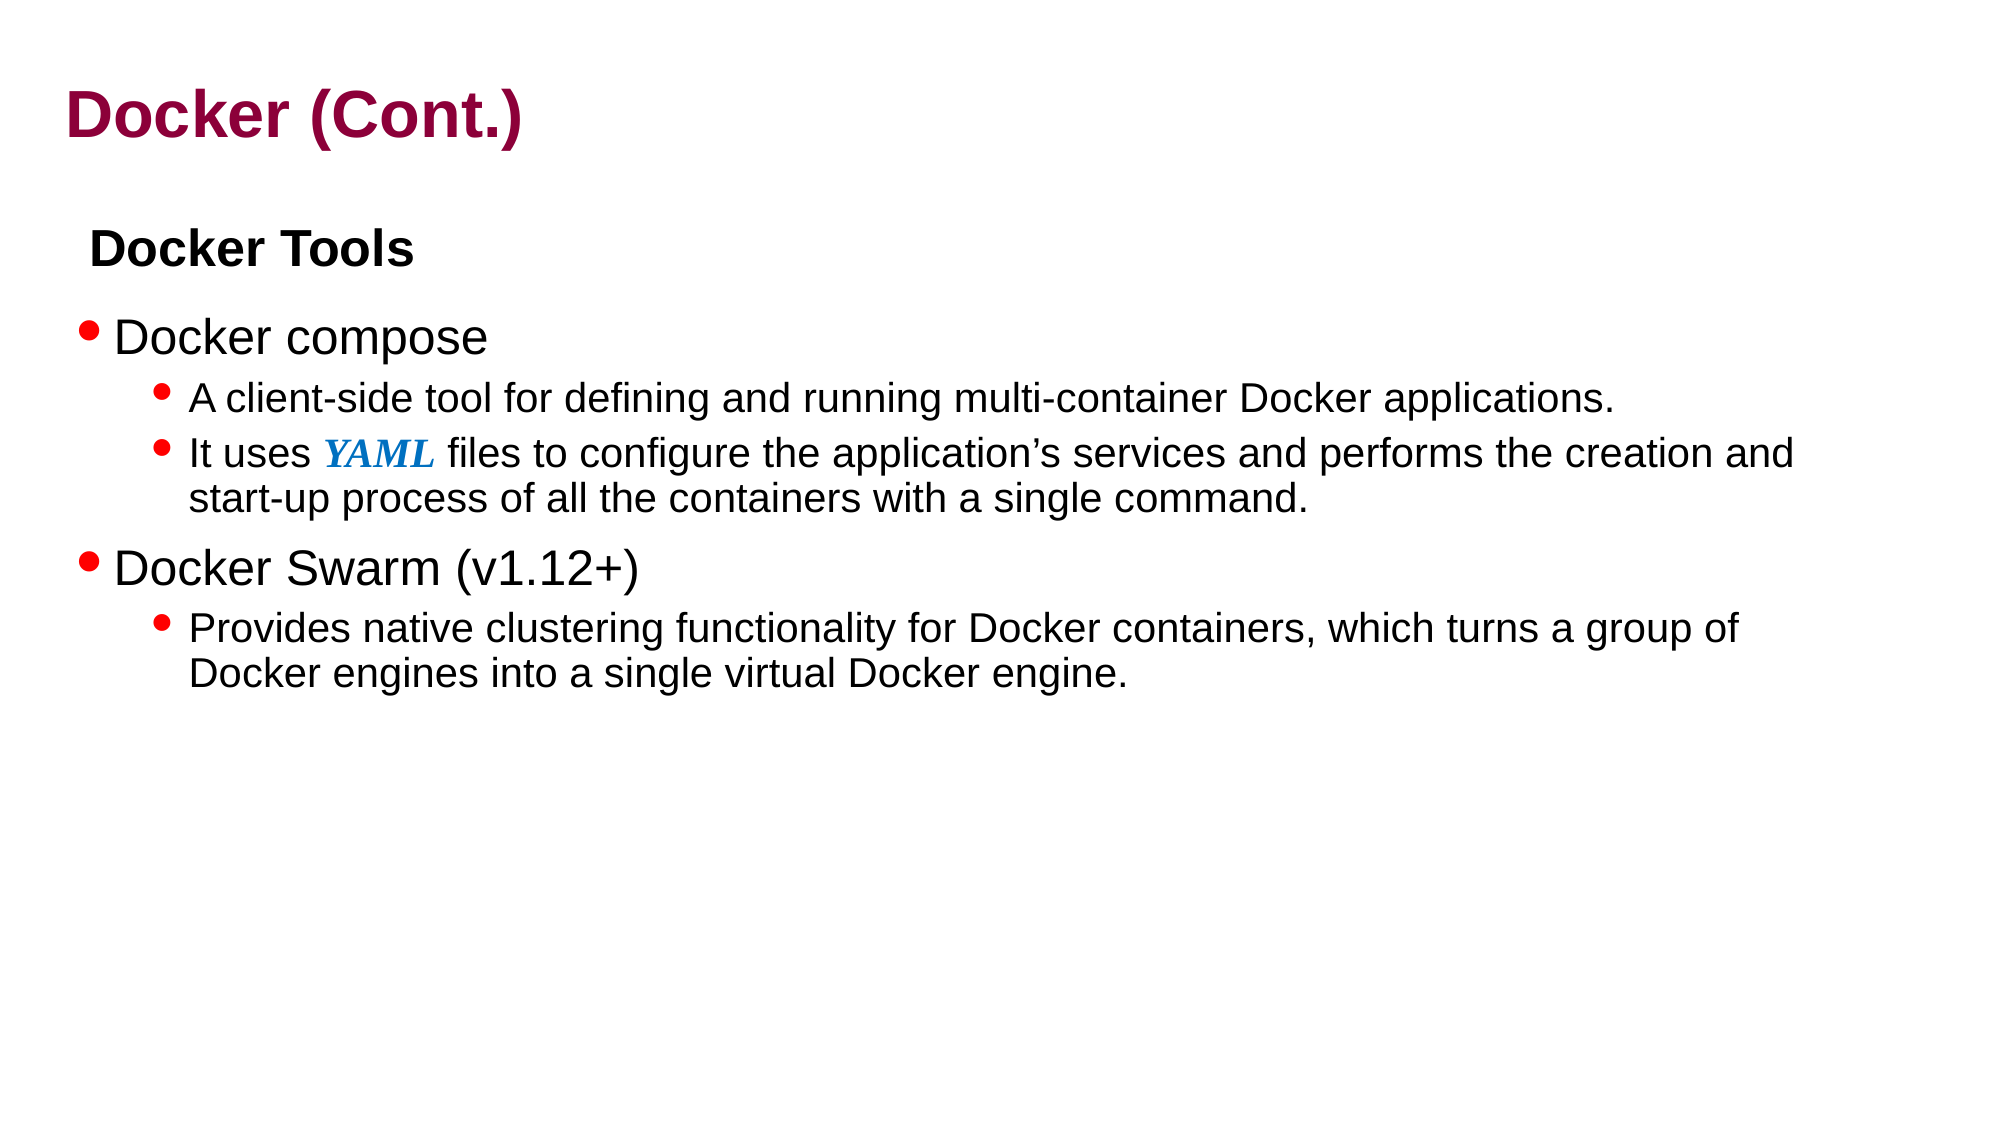

# Docker (Cont.)
Docker Tools
Docker compose
A client-side tool for defining and running multi-container Docker applications.
It uses YAML files to configure the application’s services and performs the creation and start-up process of all the containers with a single command.
Docker Swarm (v1.12+)
Provides native clustering functionality for Docker containers, which turns a group of Docker engines into a single virtual Docker engine.